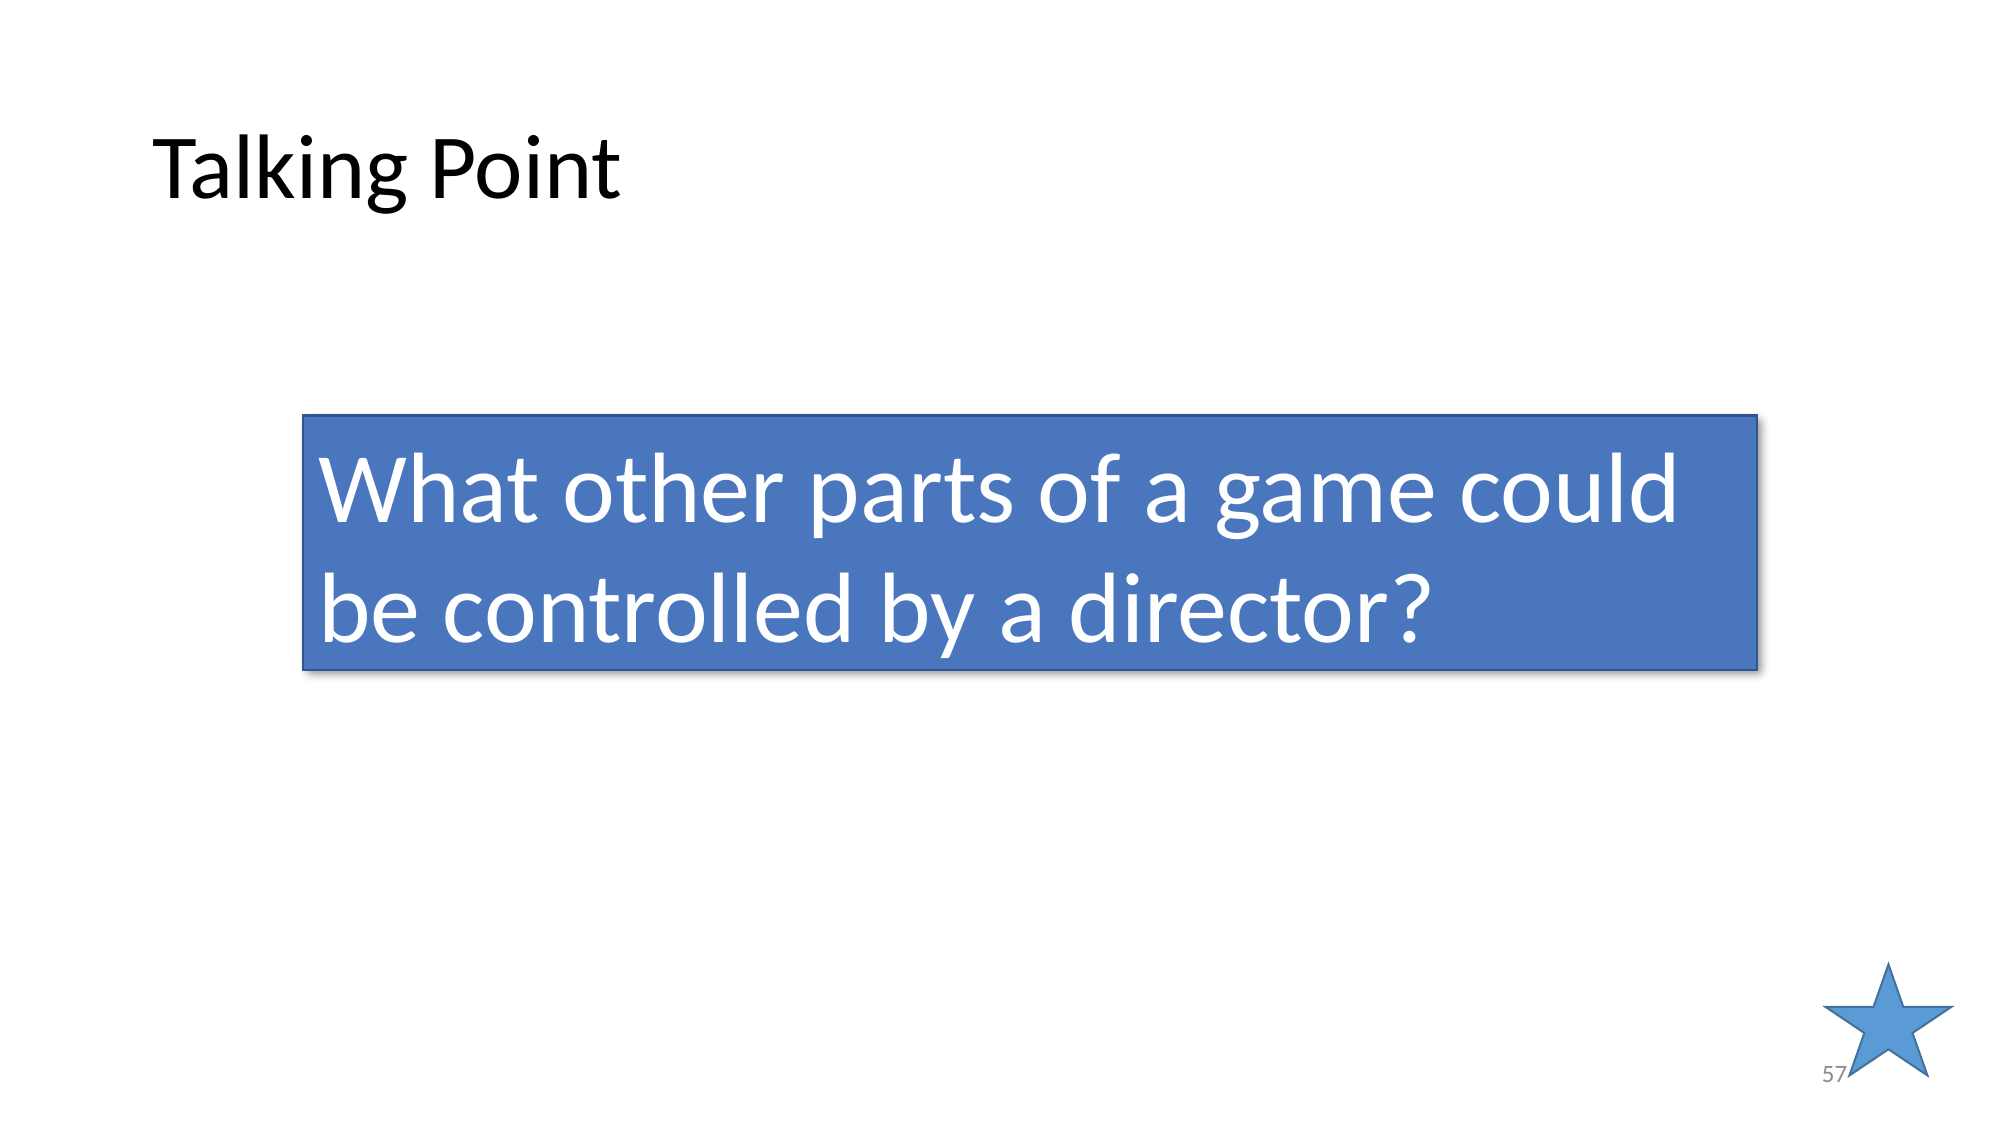

# Talking Point
What other parts of a game could be controlled by a director?

57